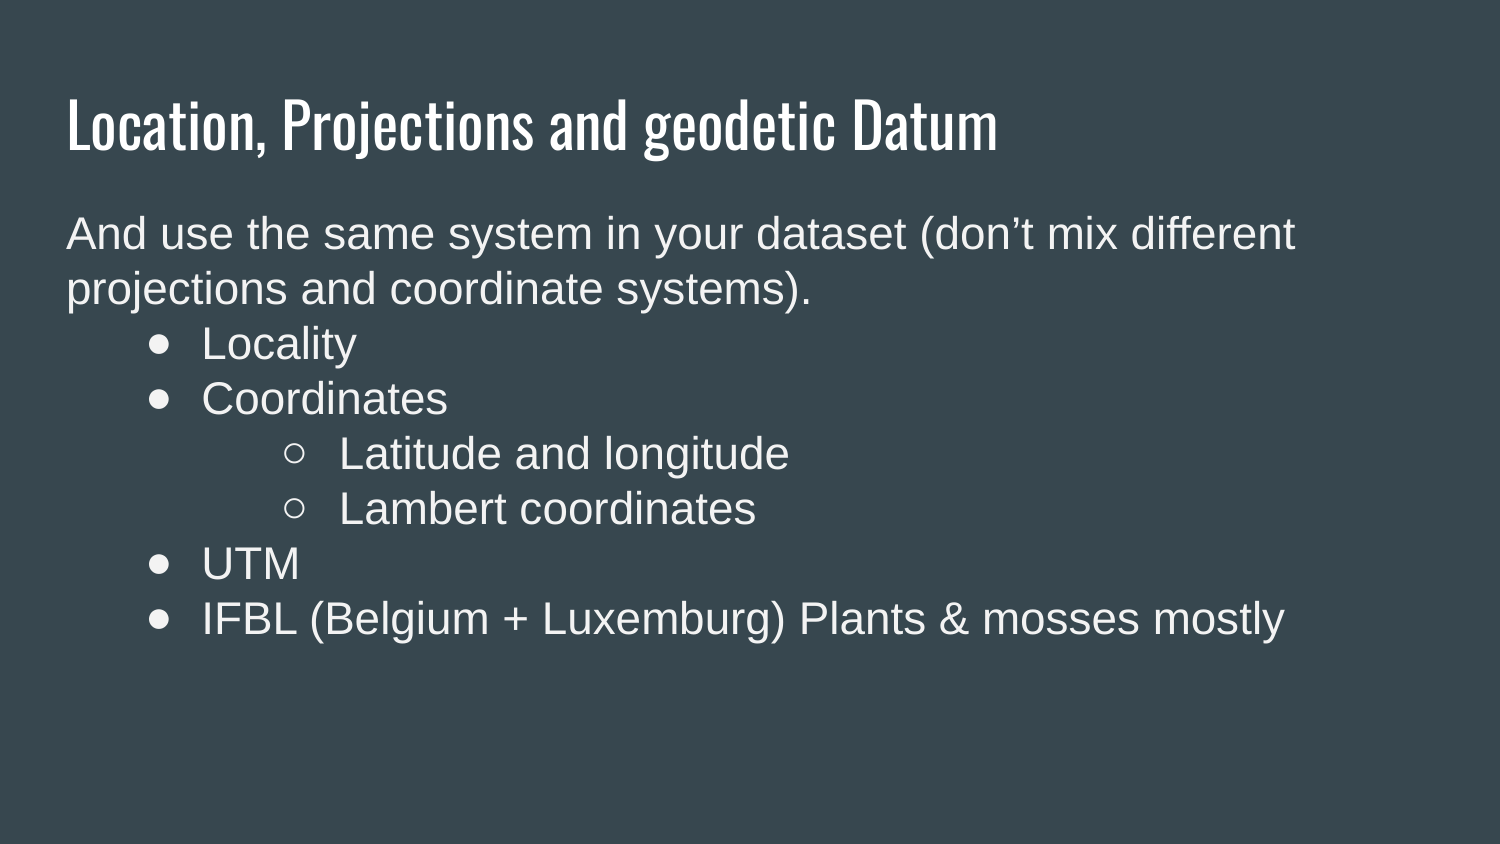

# Location, Projections and geodetic Datum
And use the same system in your dataset (don’t mix different projections and coordinate systems).
Locality
Coordinates
Latitude and longitude
Lambert coordinates
UTM
IFBL (Belgium + Luxemburg) Plants & mosses mostly